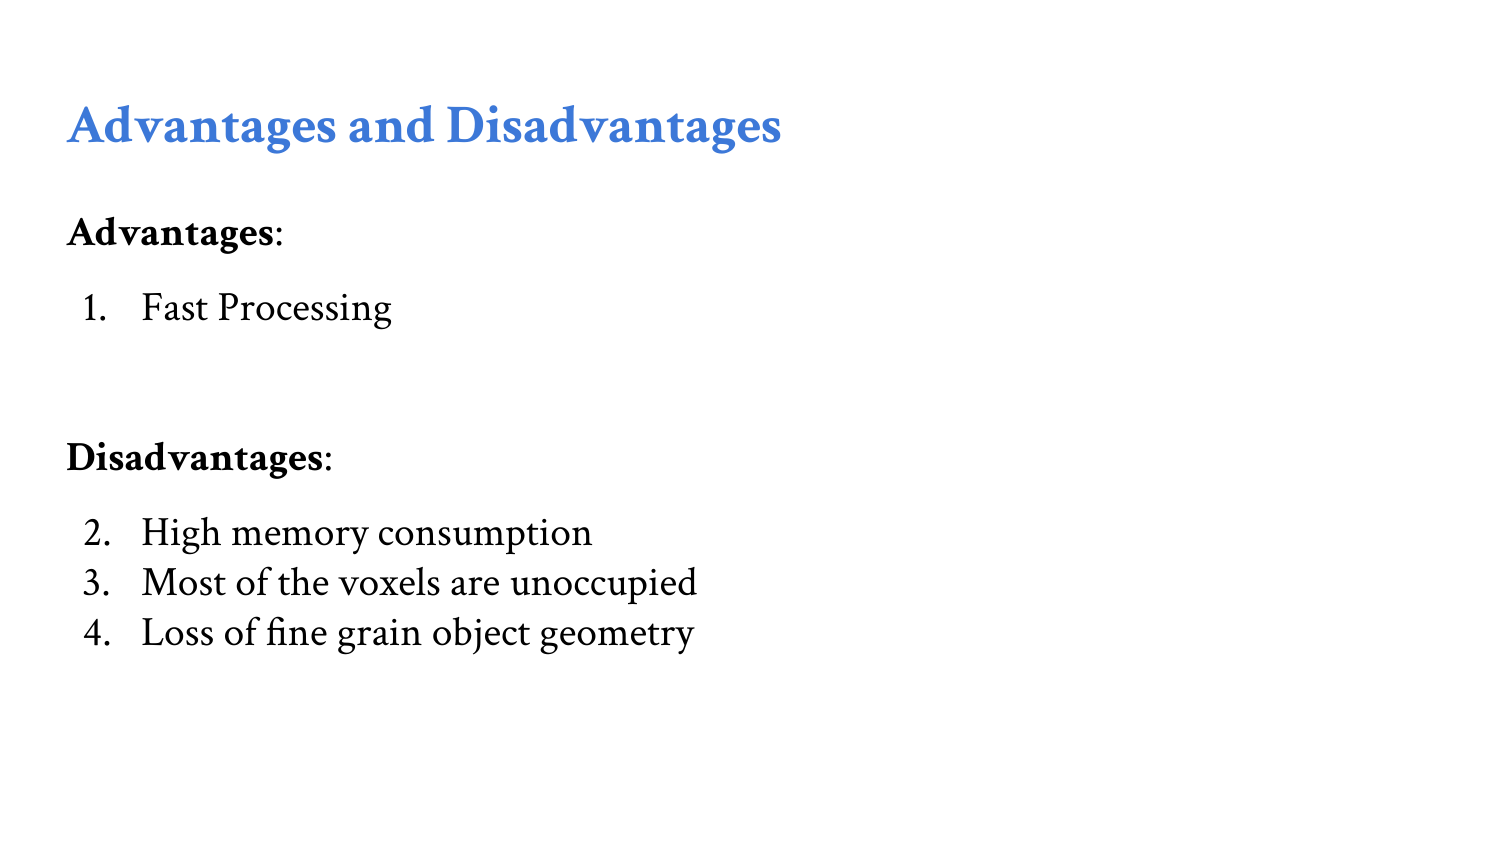

# Advantages and Disadvantages
Advantages:
Fast Processing

Disadvantages:
High memory consumption
Most of the voxels are unoccupied
Loss of fine grain object geometry